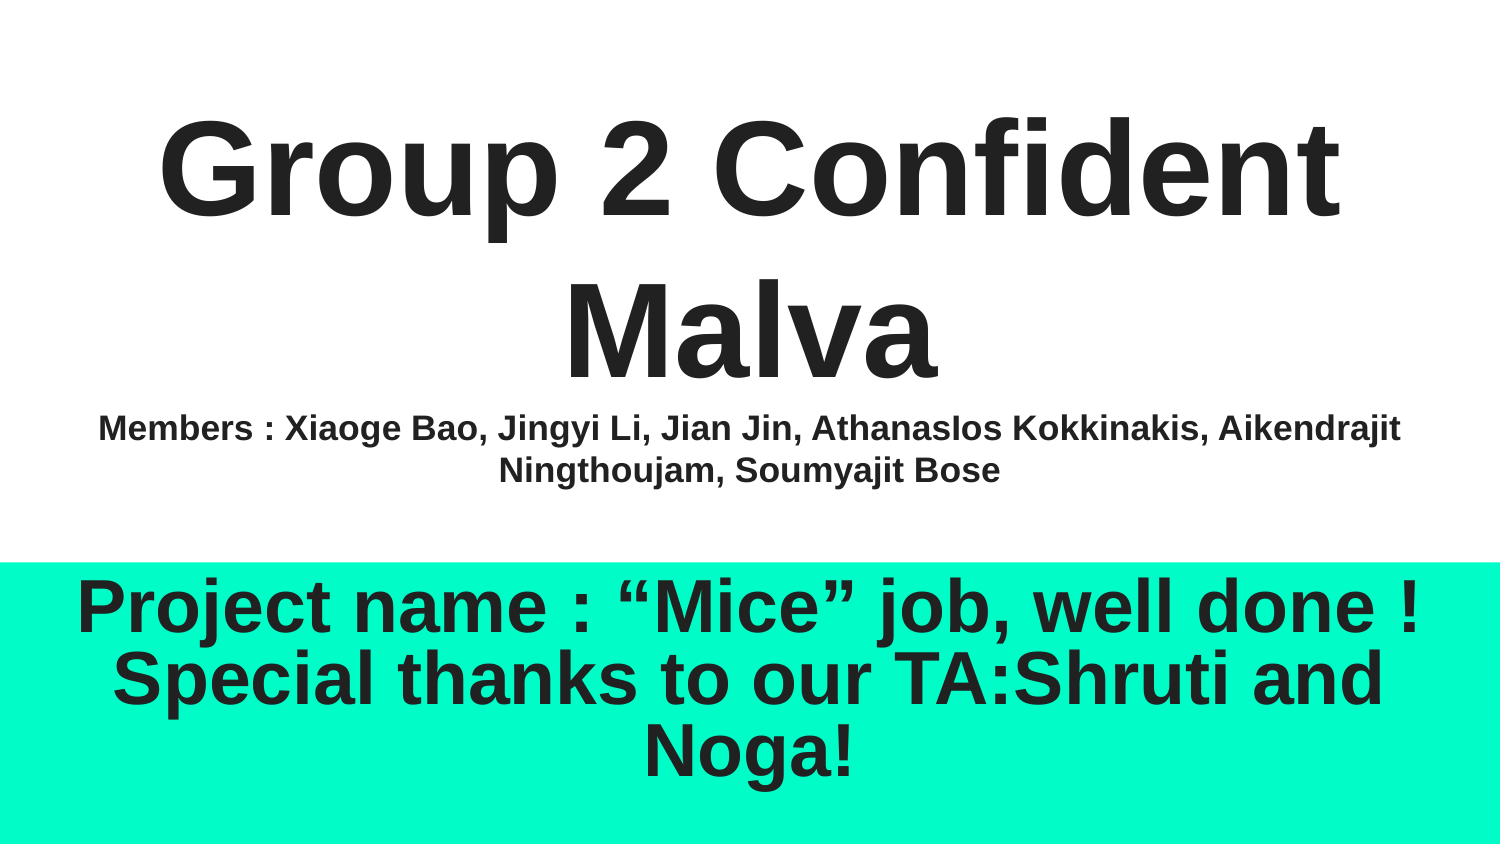

# Group 2 Confident Malva
Members : Xiaoge Bao, Jingyi Li, Jian Jin, AthanasIos Kokkinakis, Aikendrajit Ningthoujam, Soumyajit Bose
Project name : “Mice” job, well done !
Special thanks to our TA:Shruti and Noga!